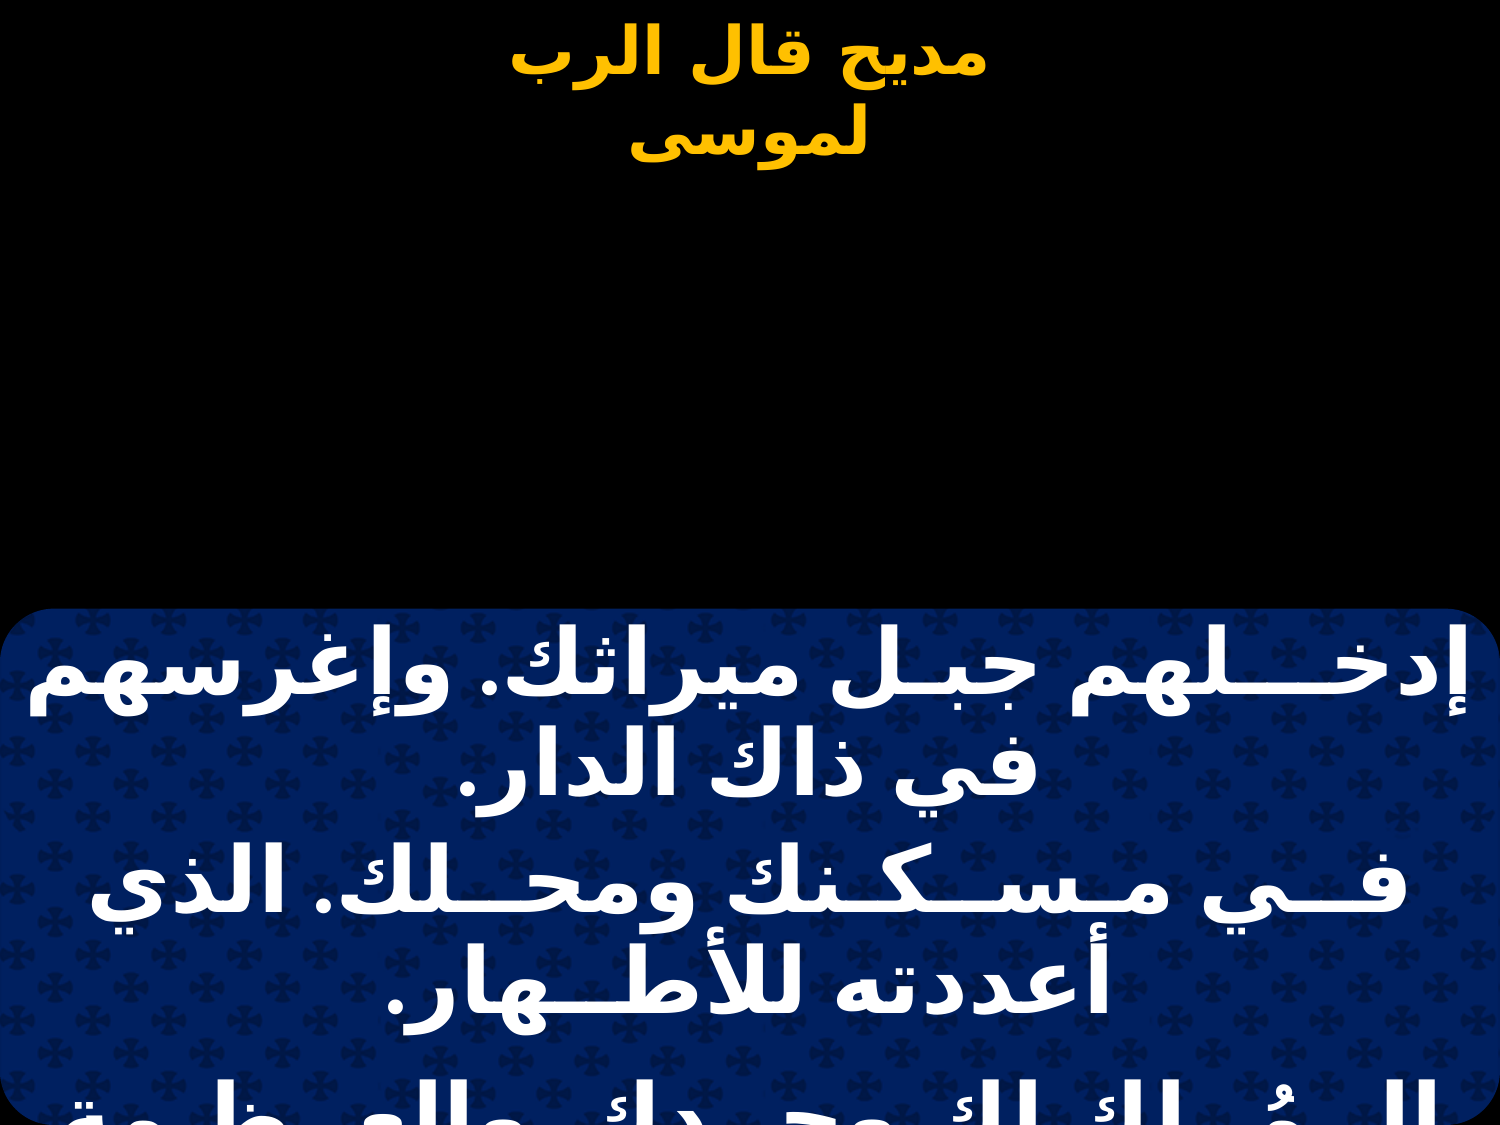

#
| إدخـــلهم جبـل ميراثك. وإغرسهم في ذاك الدار. |
| --- |
| فــي مـســكـنك ومحــلك. الذي أعددته للأطــهار. |
|  |
| الــمُــلك لك وحــدك. والعــظـمة والسلطان. |
| دخــــل فــرعــون ضــدّك. بالعسكر والفرسان. |